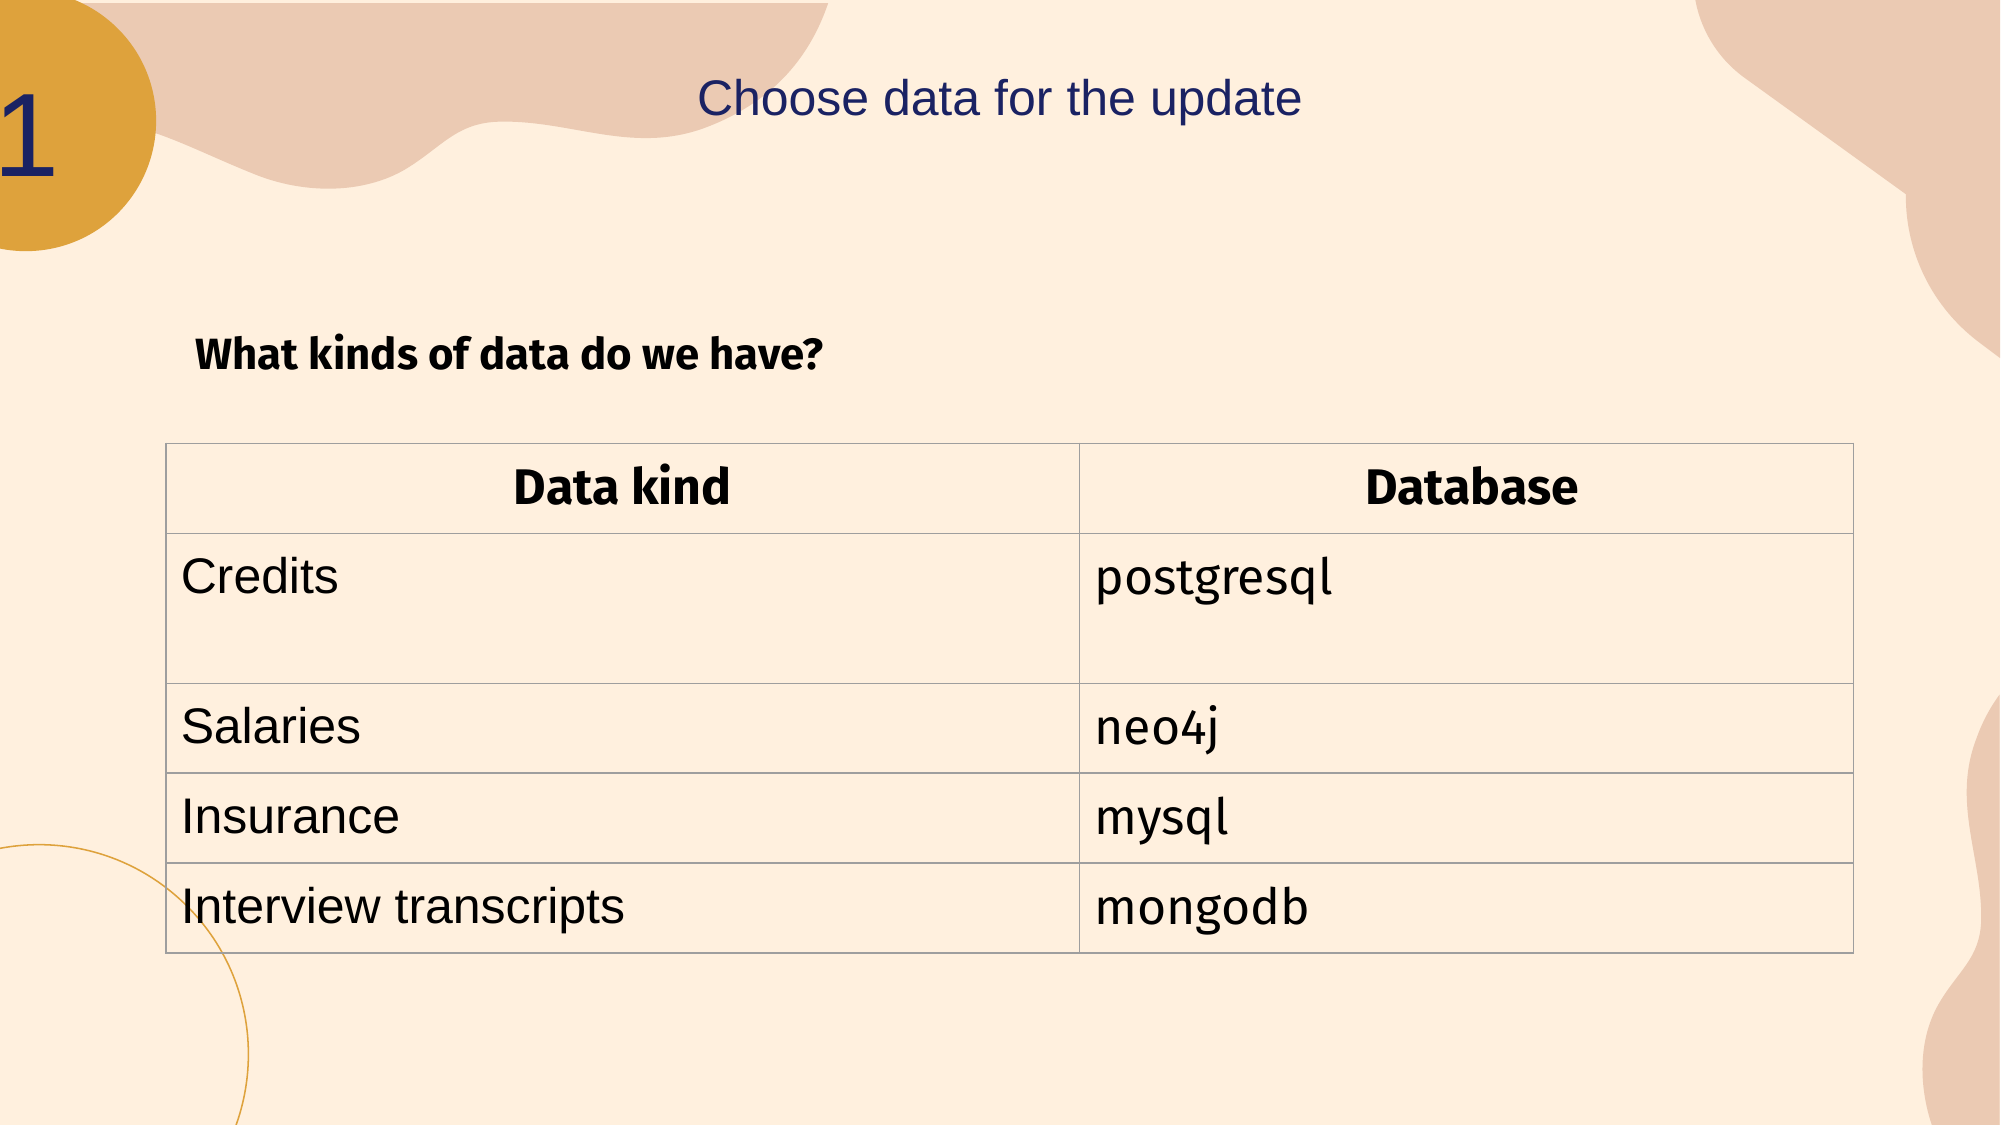

Choose data for the update
# 1
What kinds of data do we have?
| Data kind | Database |
| --- | --- |
| Credits | postgresql |
| Salaries | neo4j |
| Insurance | mysql |
| Interview transcripts | mongodb |